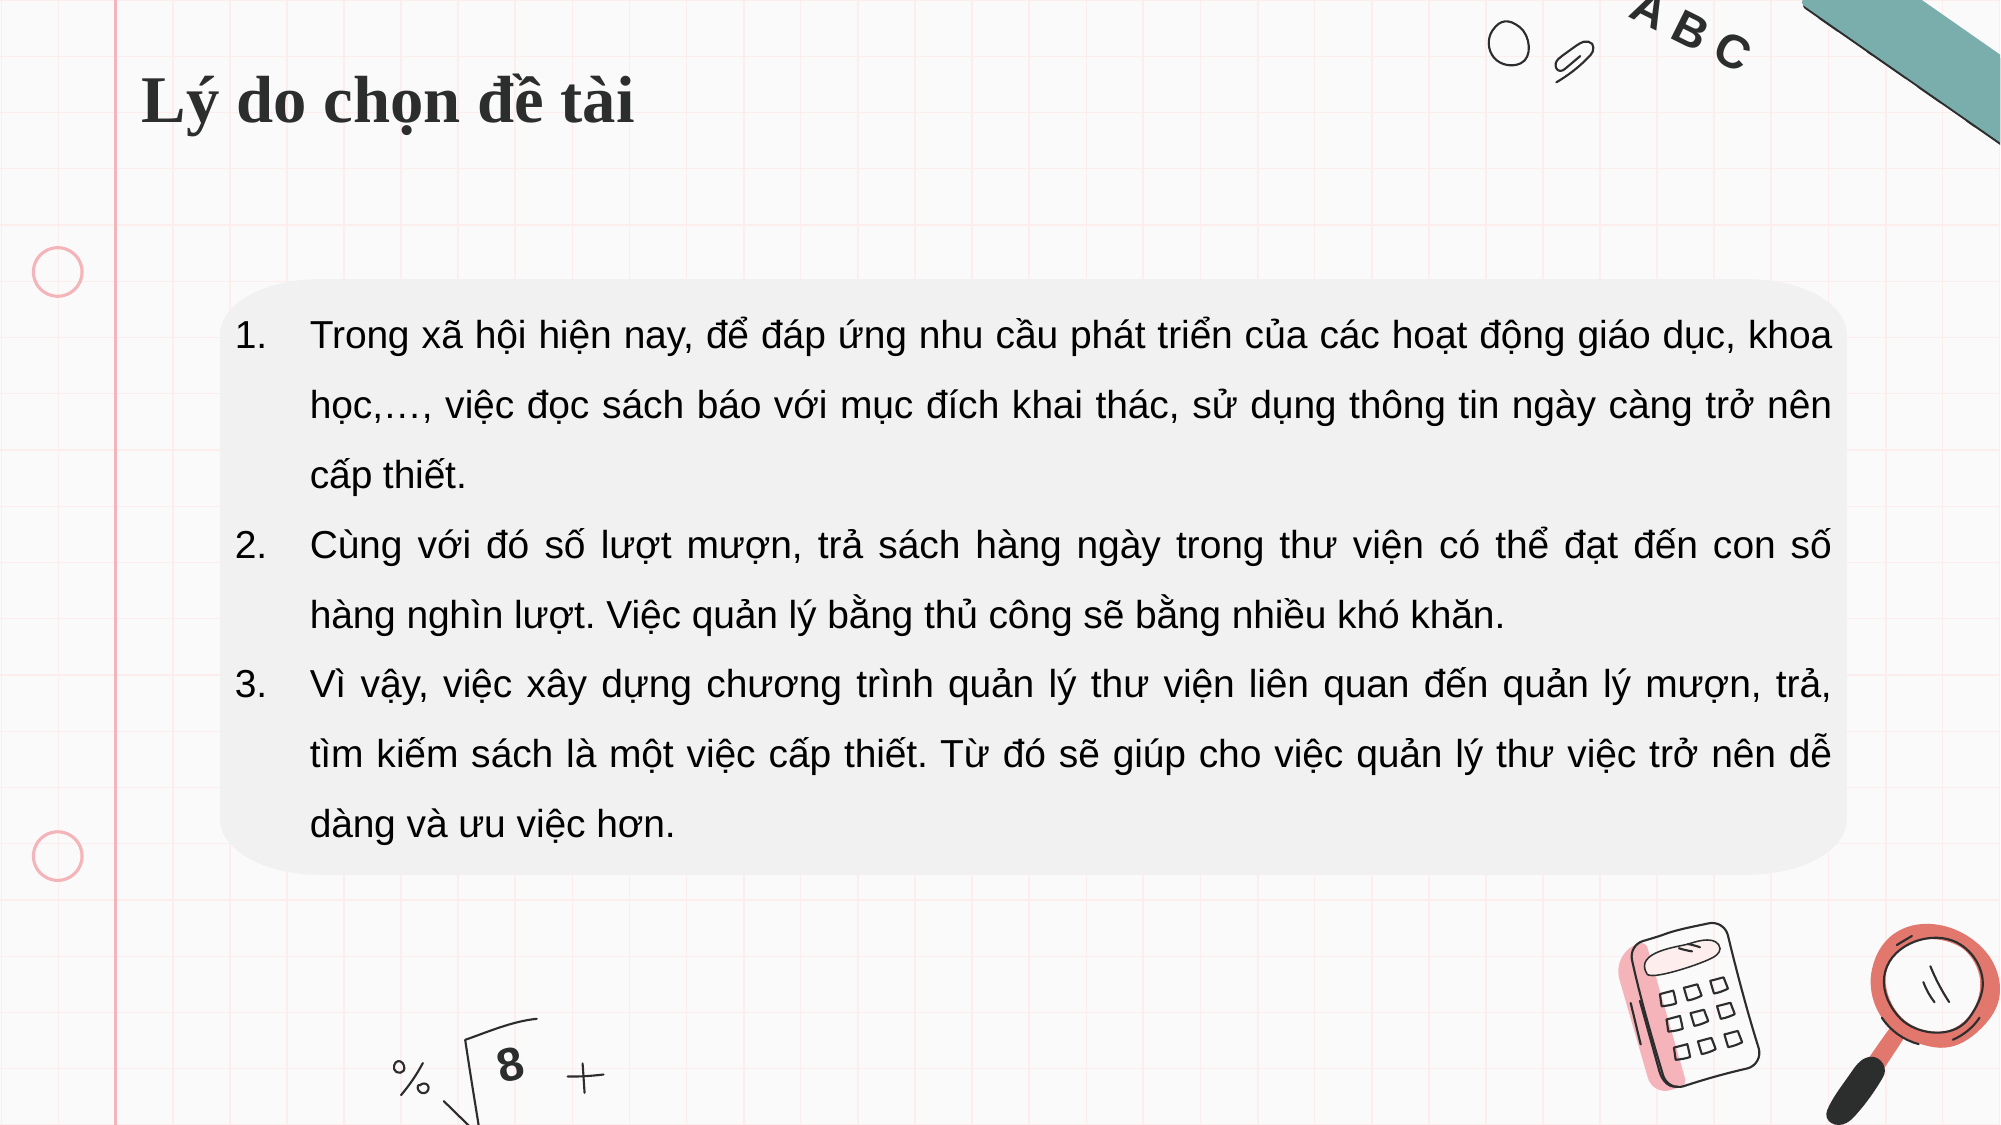

# Lý do chọn đề tài
Trong xã hội hiện nay, để đáp ứng nhu cầu phát triển của các hoạt động giáo dục, khoa học,…, việc đọc sách báo với mục đích khai thác, sử dụng thông tin ngày càng trở nên cấp thiết.
Cùng với đó số lượt mượn, trả sách hàng ngày trong thư viện có thể đạt đến con số hàng nghìn lượt. Việc quản lý bằng thủ công sẽ bằng nhiều khó khăn.
Vì vậy, việc xây dựng chương trình quản lý thư viện liên quan đến quản lý mượn, trả, tìm kiếm sách là một việc cấp thiết. Từ đó sẽ giúp cho việc quản lý thư việc trở nên dễ dàng và ưu việc hơn.